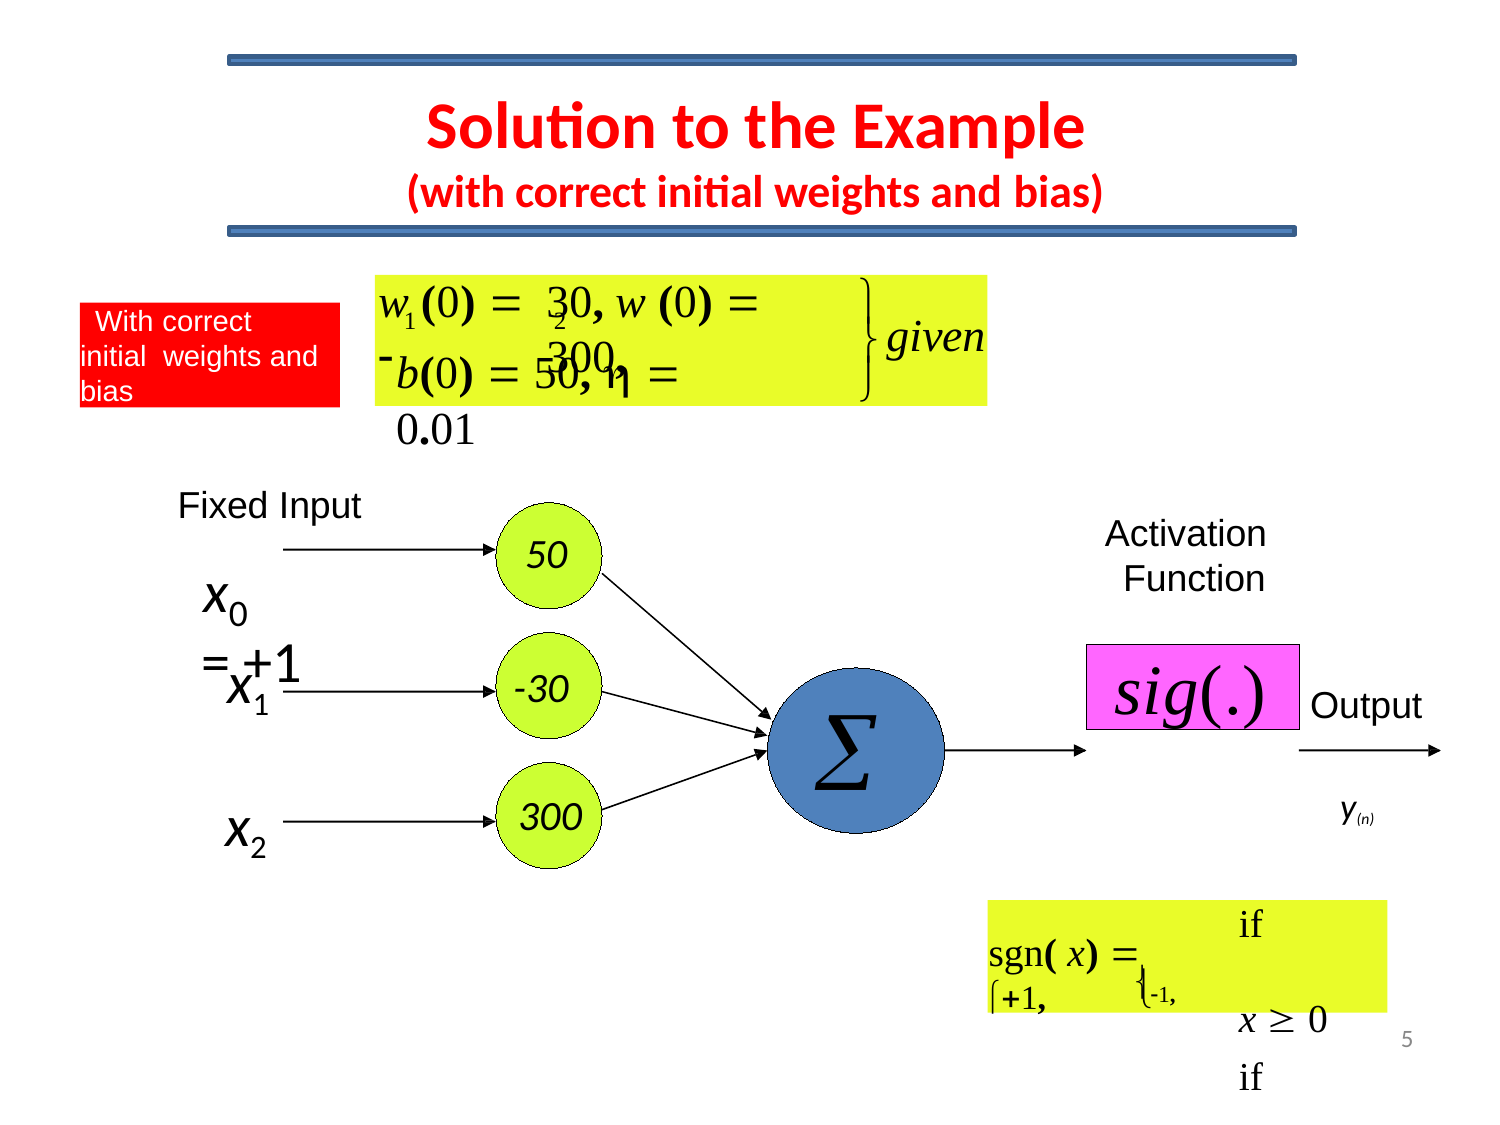

5

Solution to the Example
(with correct initial weights and bias)

w (0) = −
30, w (0) = 300,
ü

With correct initial  weights and bias
1	2
given
ý
b(0) = 50, η = 0.01
þ
Fixed Input

Activation  Function
50

x	= +1

0

sig(.)
x1
-30

Output

å

y(n)
x2
300

if	x ≥ 0
if	x < 0

sgn( x) = +1,
í-1,
î